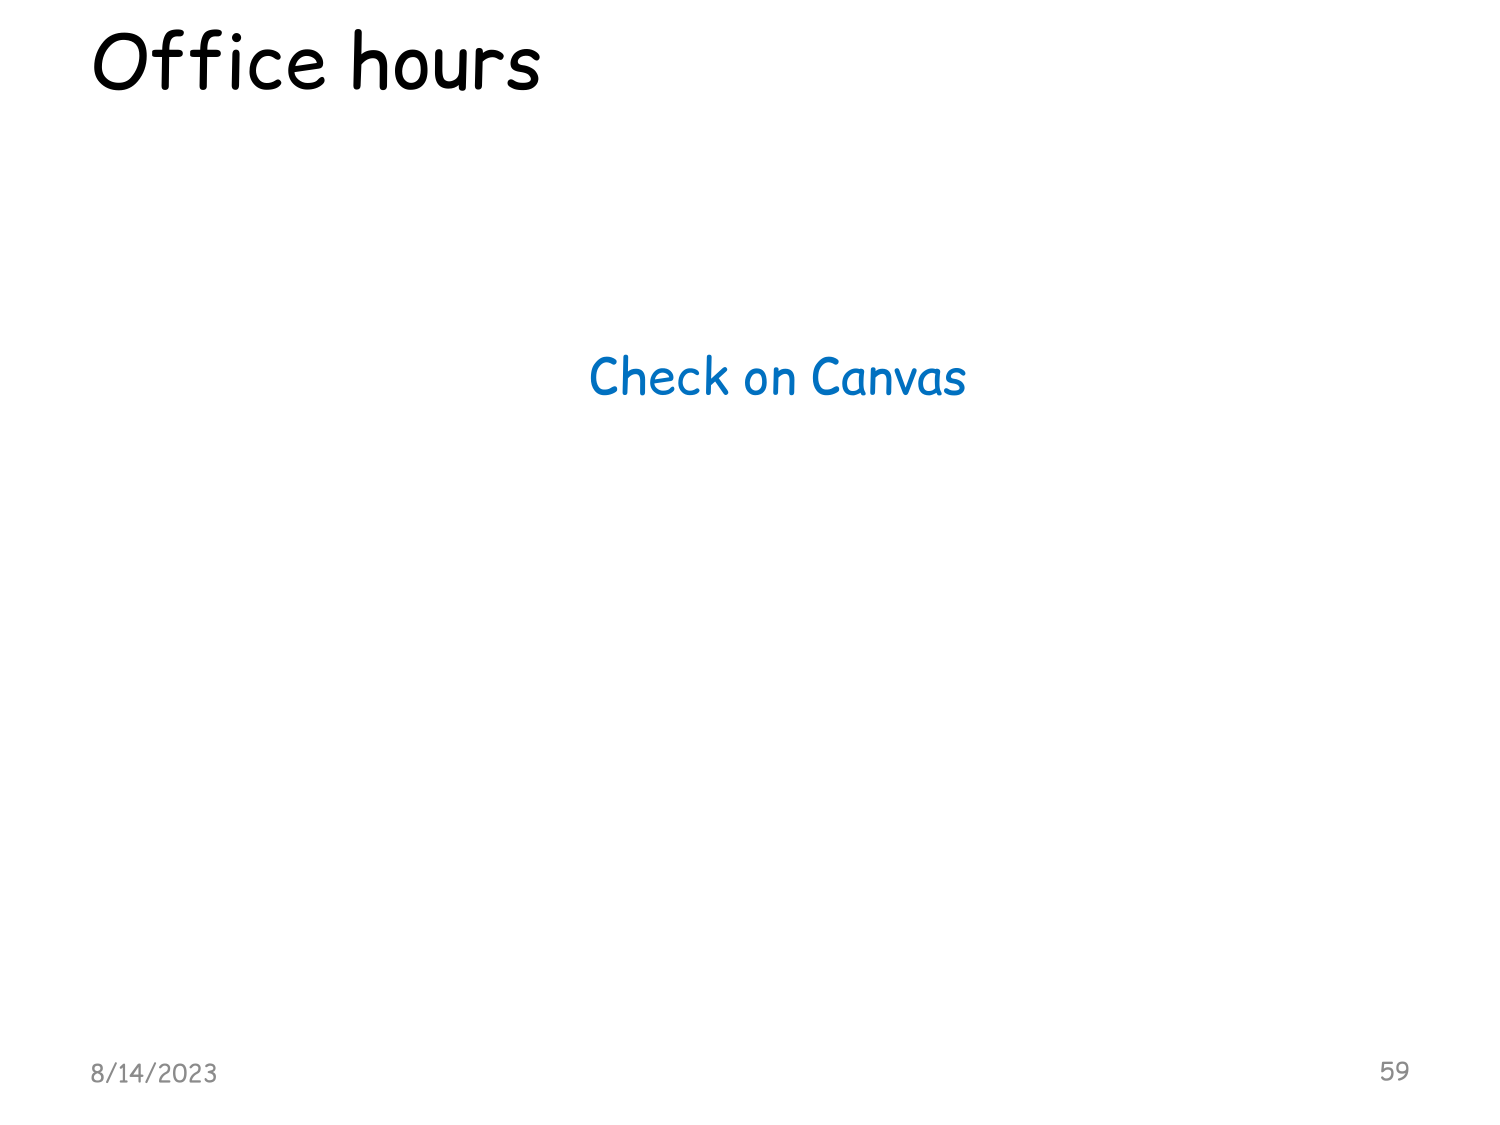

# Office hours
Check on Canvas
8/14/2023
59